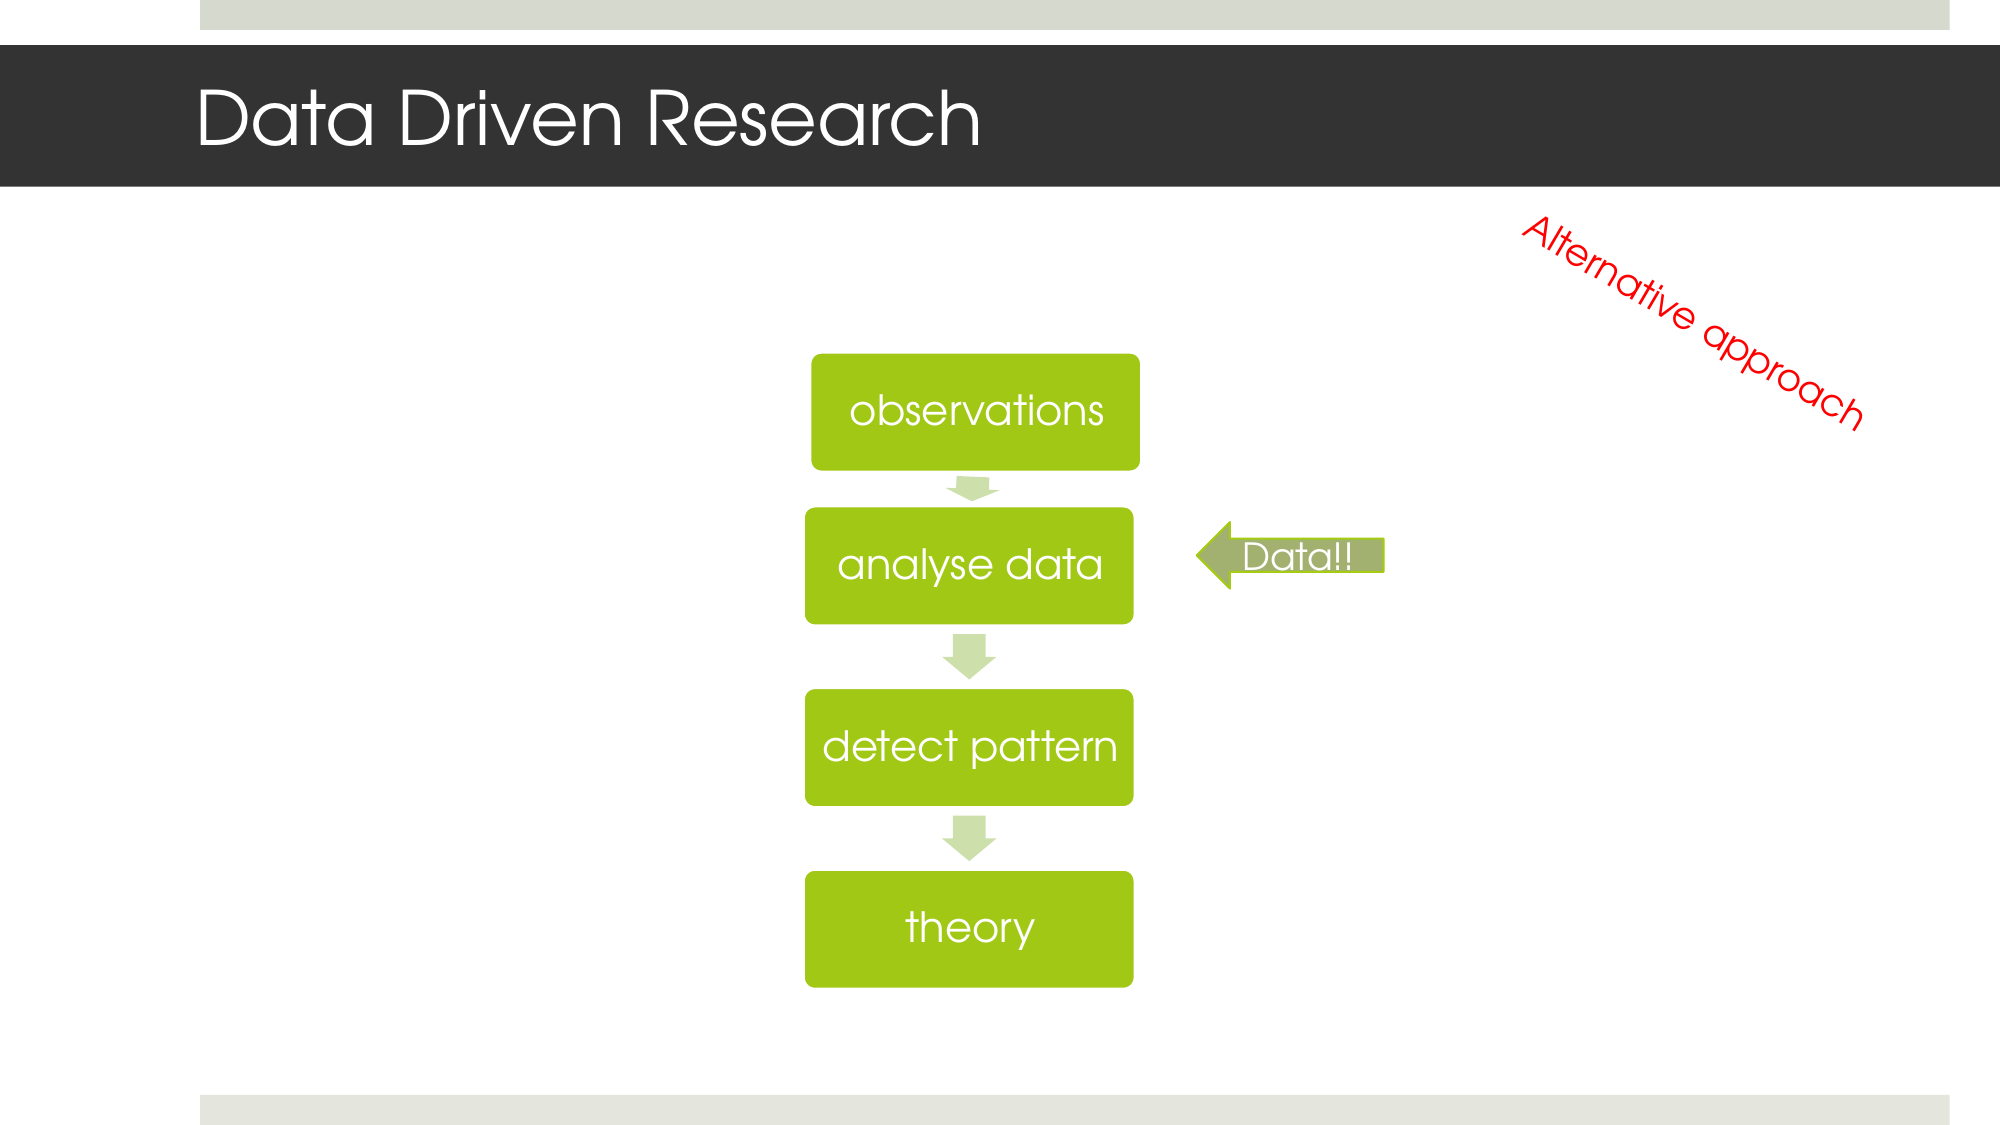

# Data Driven Research
Alternative approach
observations

analyse data

detect pattern

theory
Data!!